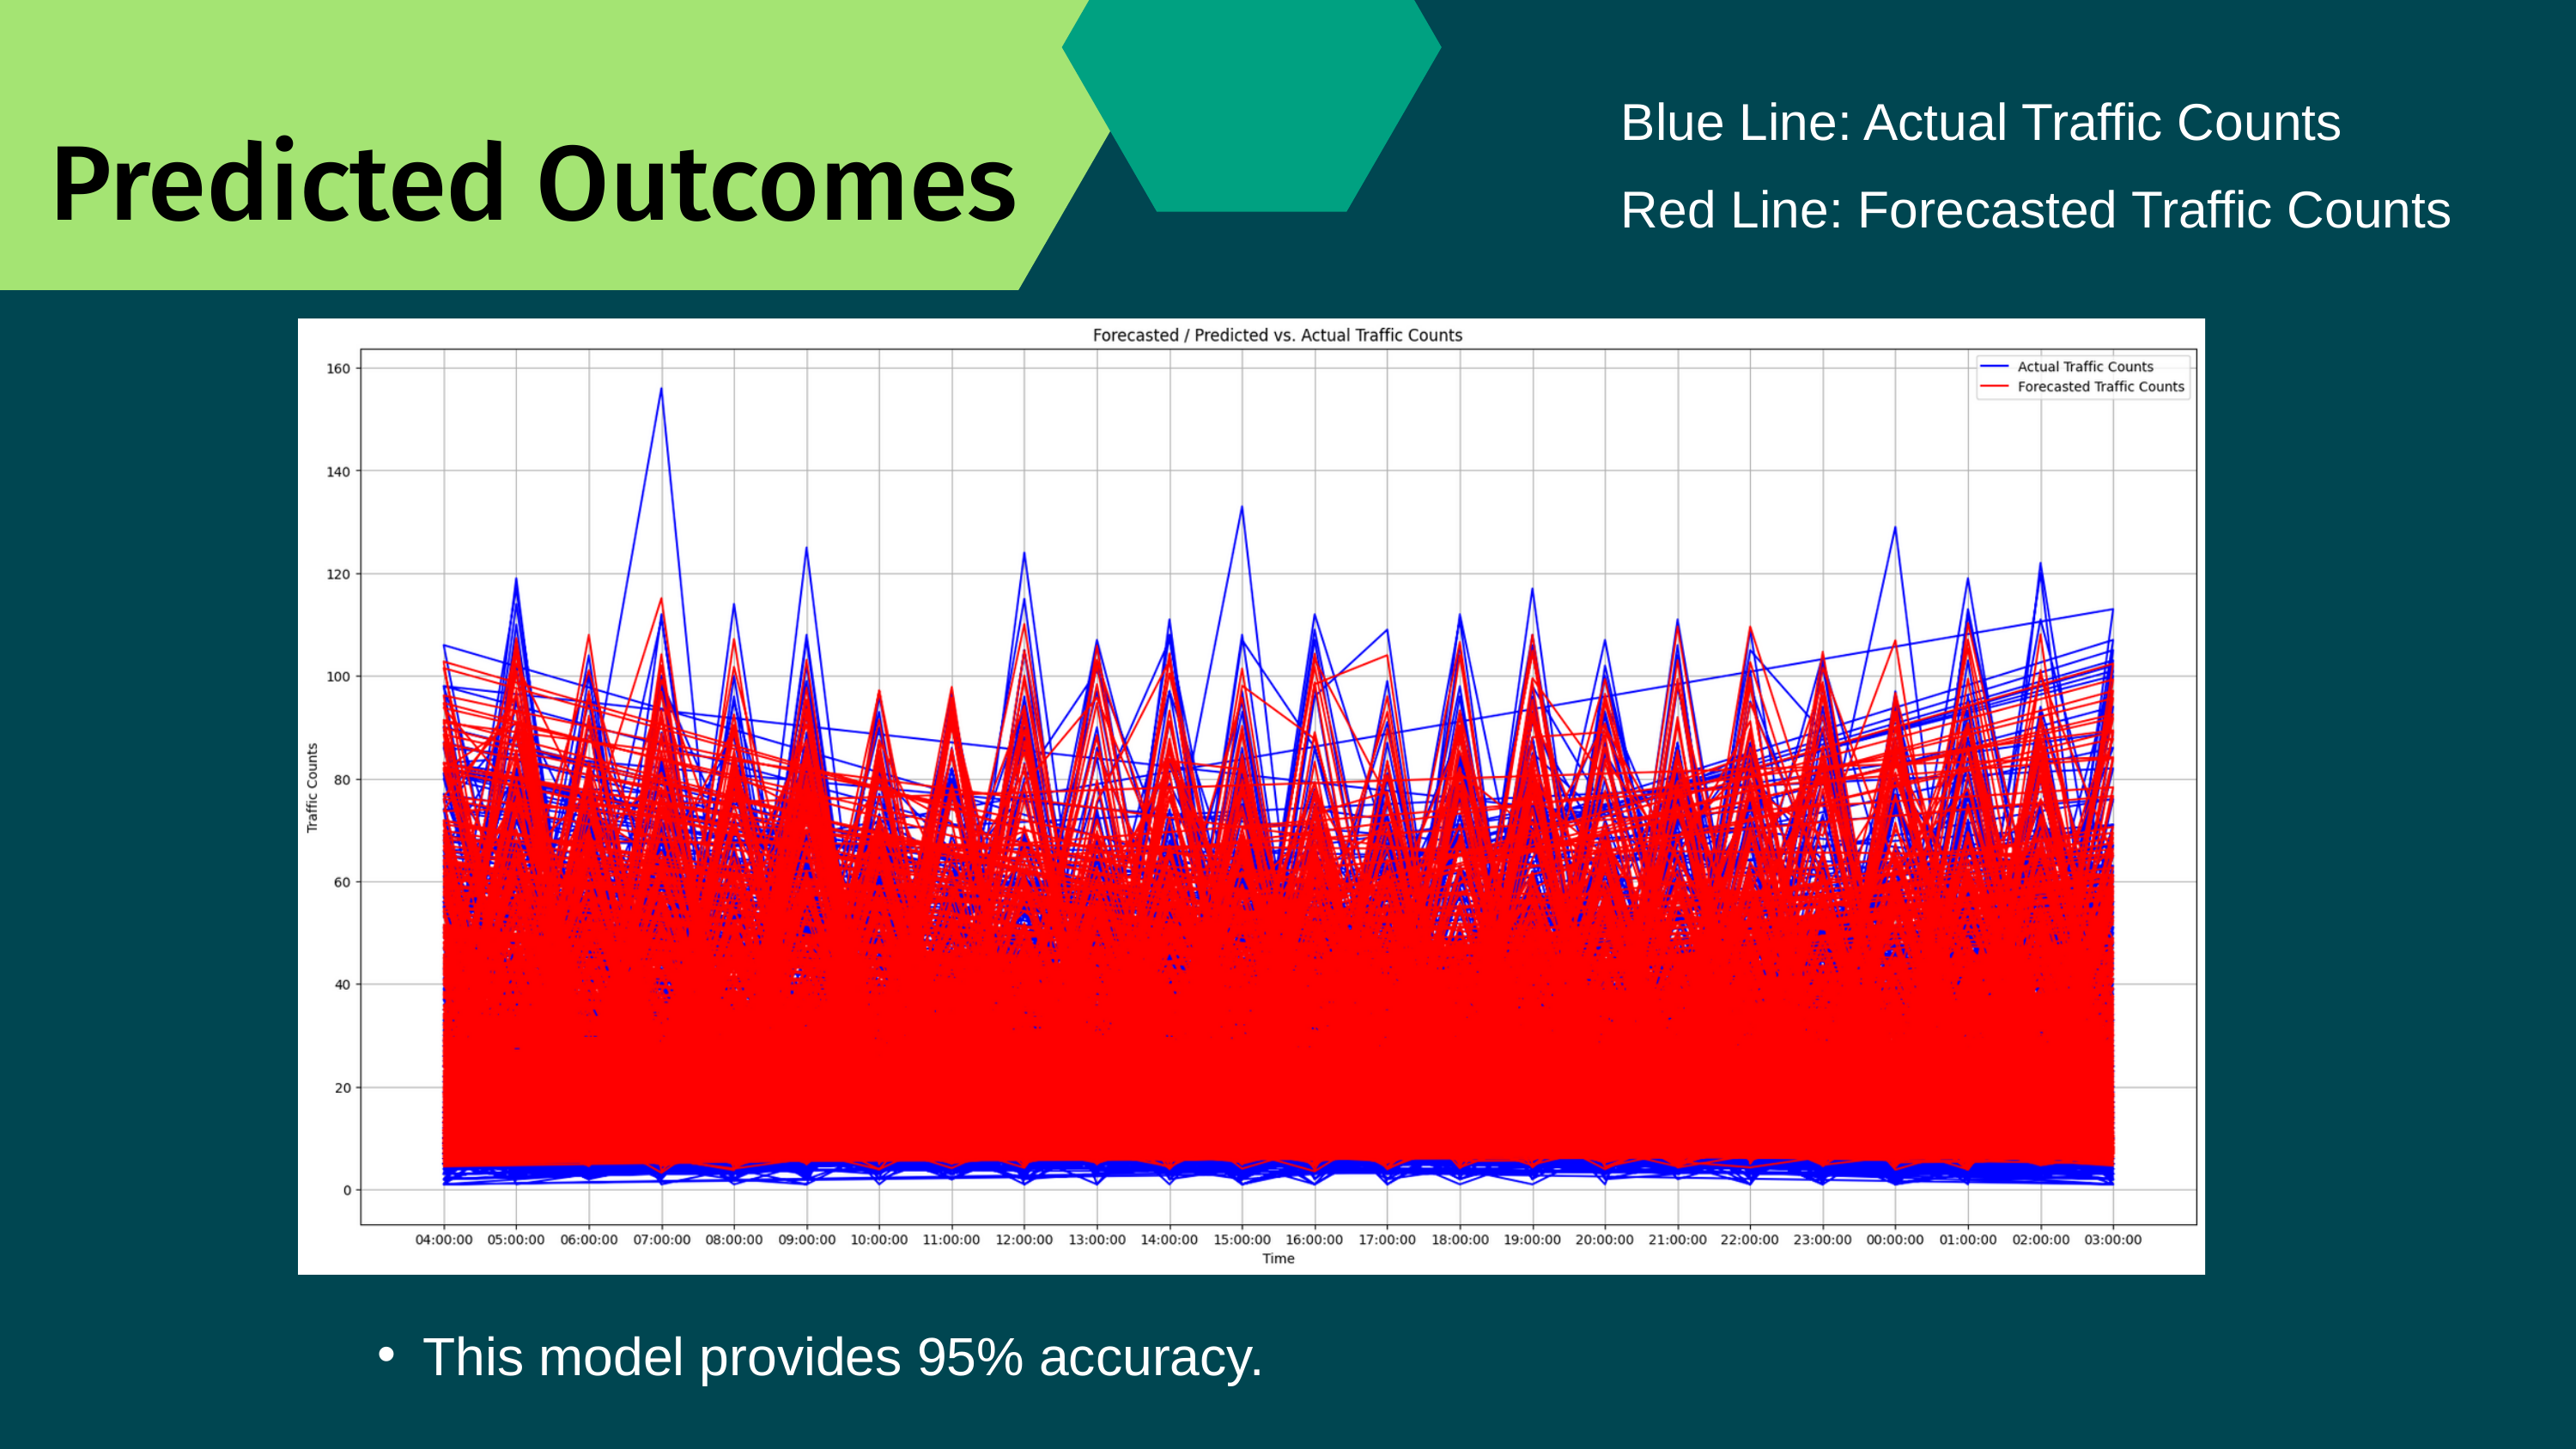

Blue Line: Actual Traffic Counts
Red Line: Forecasted Traffic Counts
Predicted Outcomes

This model provides 95% accuracy.